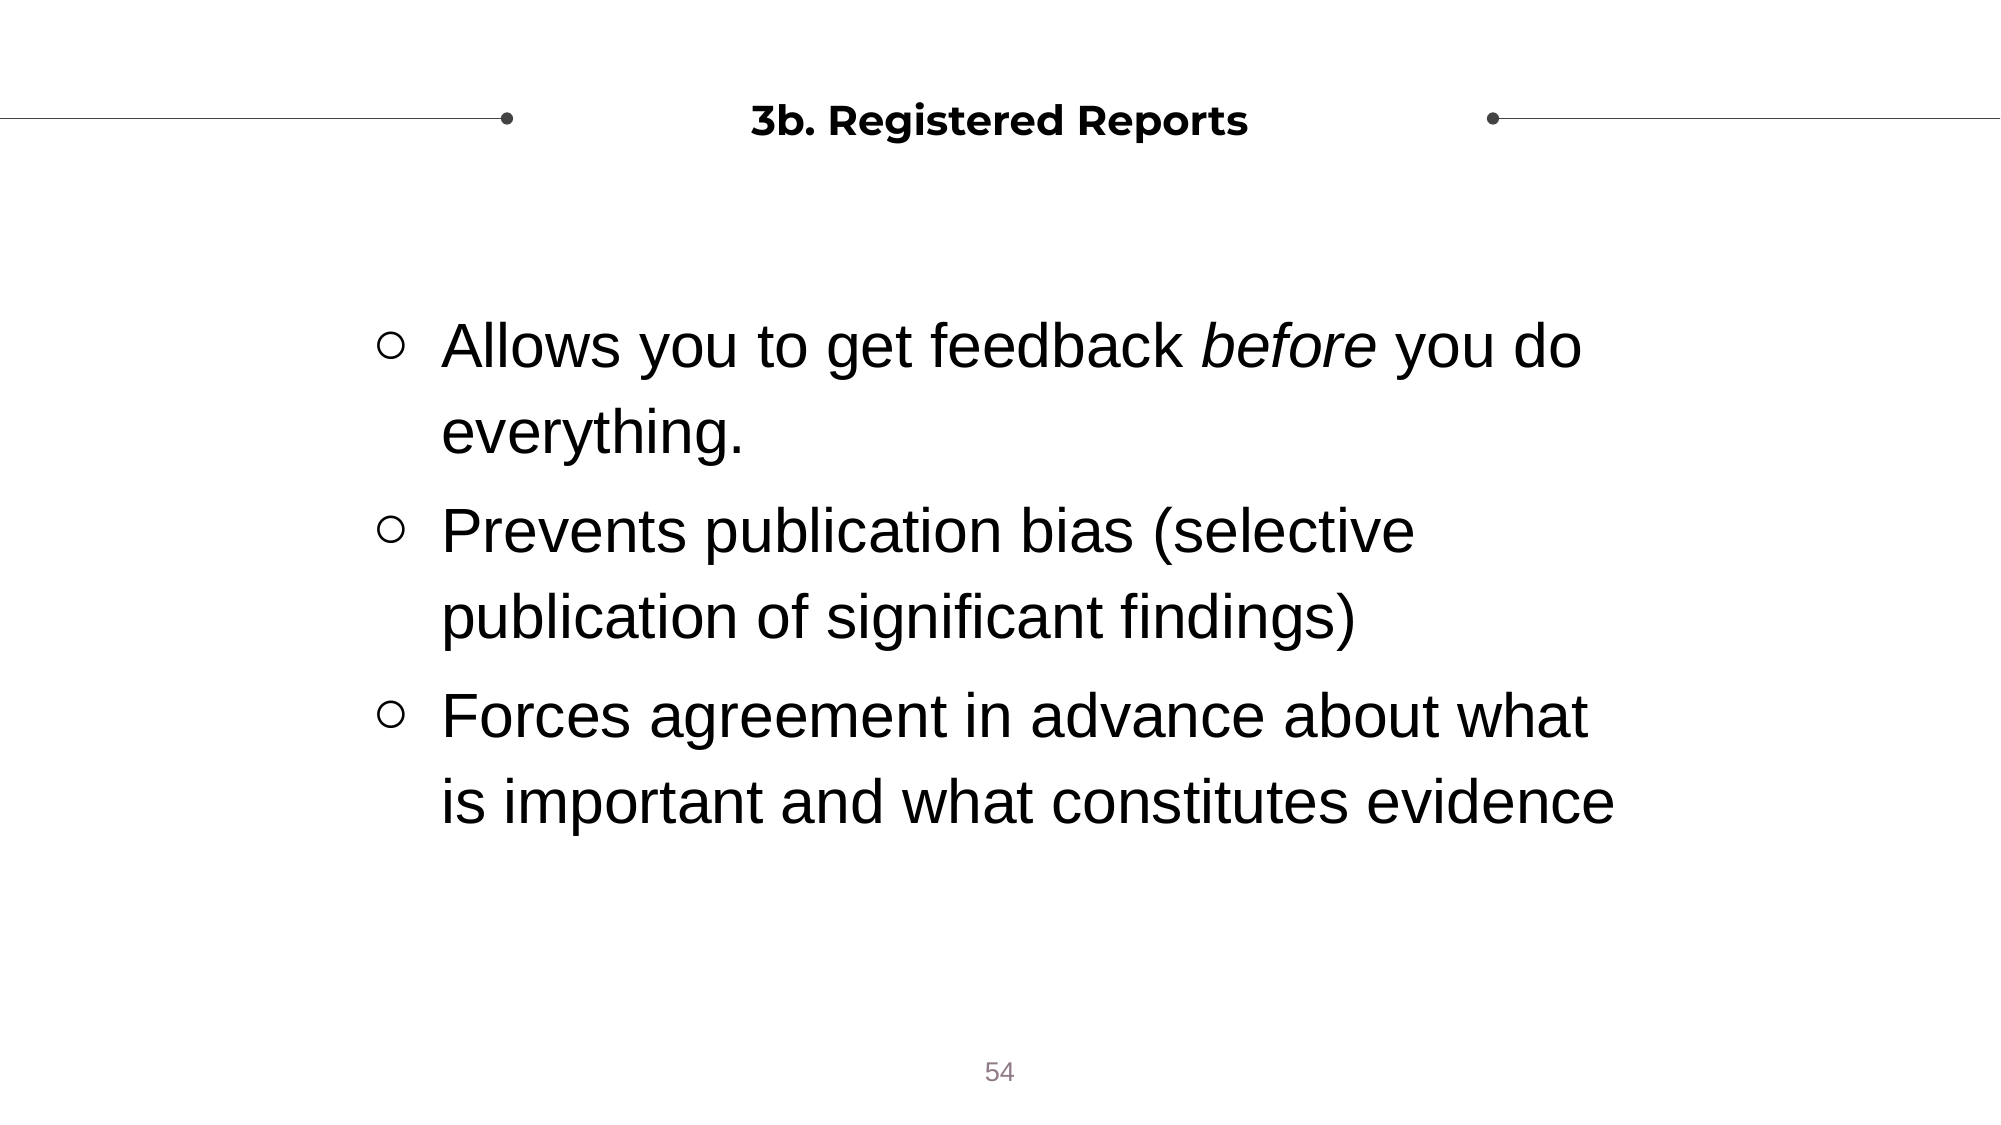

# 3b. Registered Reports

Allows you to get feedback before you do everything.
Prevents publication bias (selective publication of significant findings)
Forces agreement in advance about what is important and what constitutes evidence
54